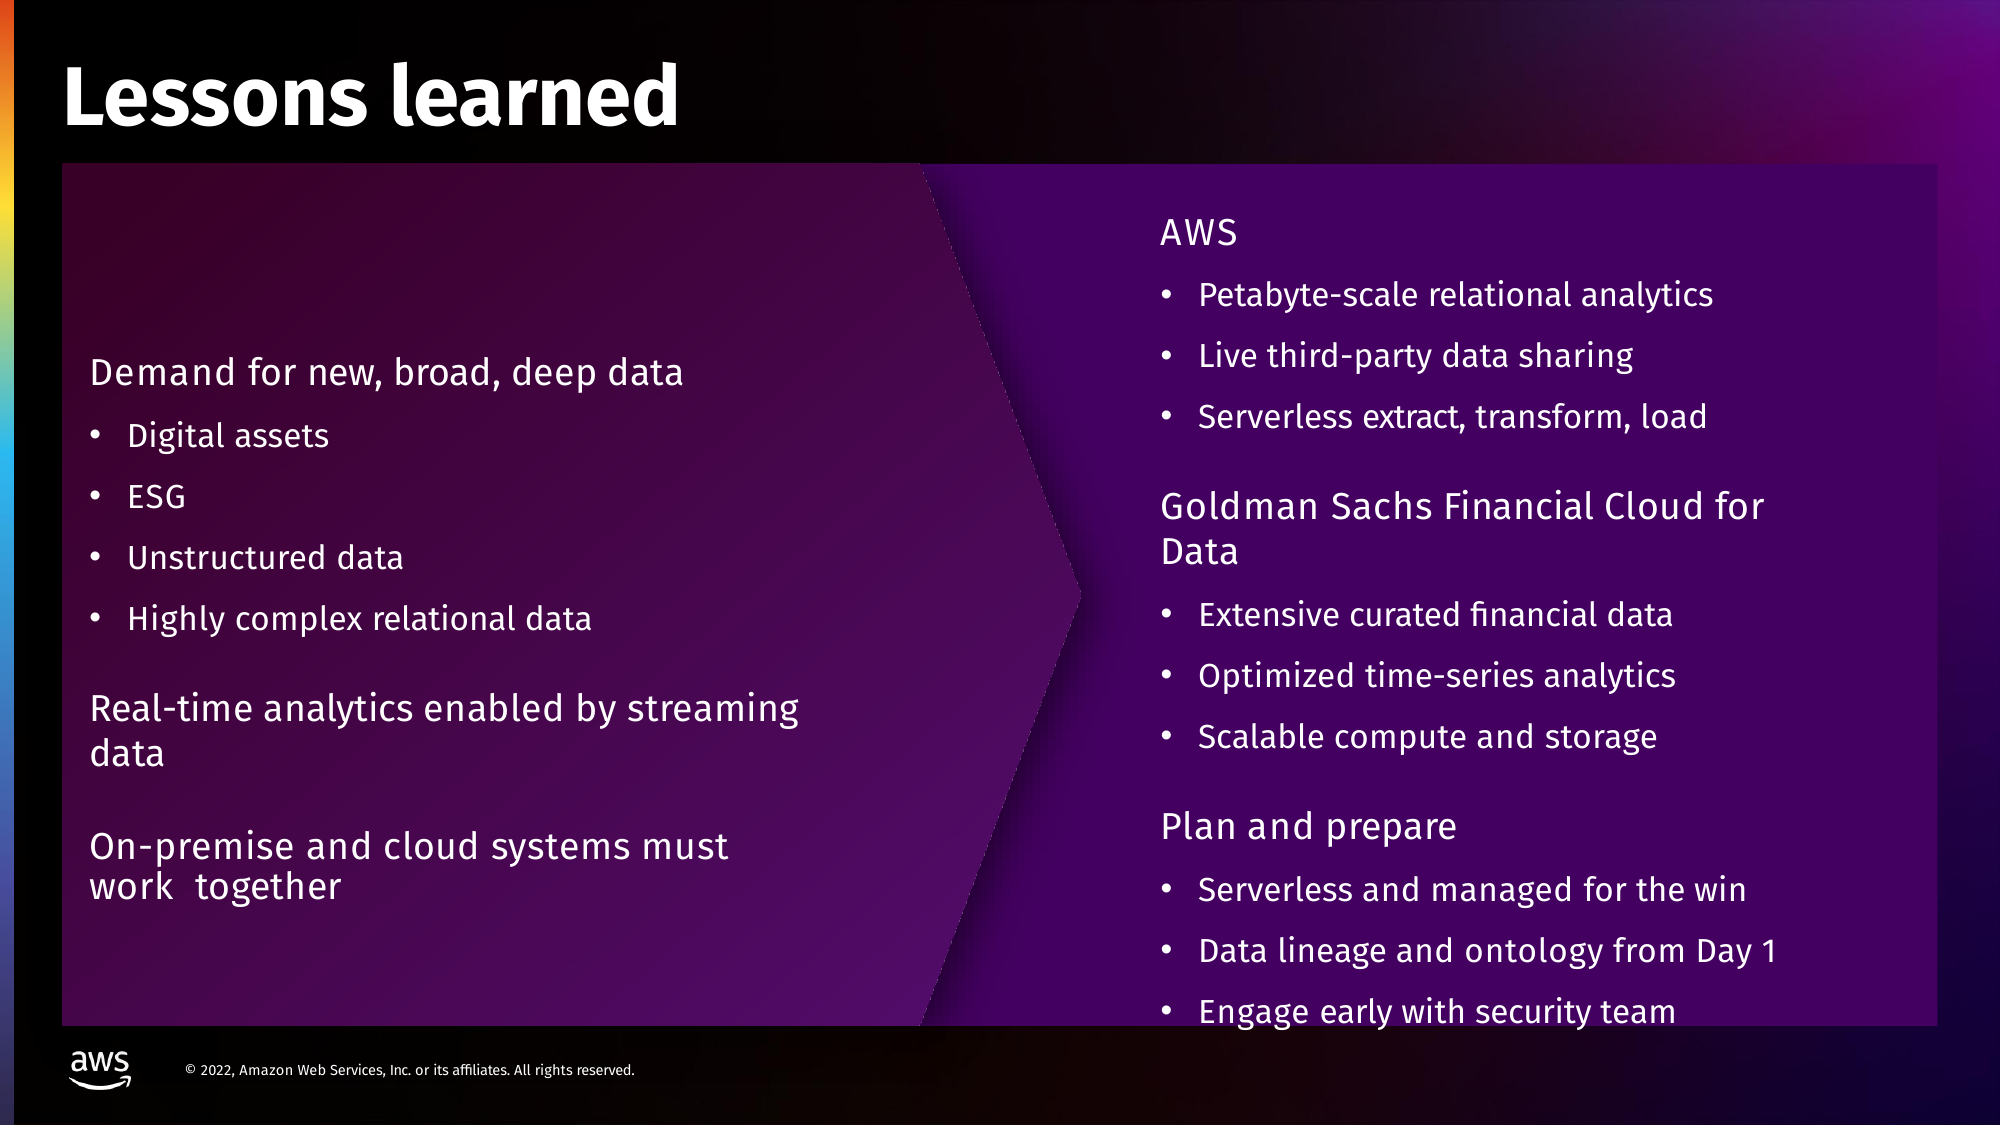

# Lessons learned
AWS
Petabyte-scale relational analytics
Live third-party data sharing
Serverless extract, transform, load

Goldman Sachs Financial Cloud for Data
Extensive curated financial data
Optimized time-series analytics
Scalable compute and storage

Plan and prepare
Serverless and managed for the win
Data lineage and ontology from Day 1
Engage early with security team
Demand for new, broad, deep data
Digital assets
ESG
Unstructured data
Highly complex relational data

Real-time analytics enabled by streaming data

On-premise and cloud systems must work  together
© 2022, Amazon Web Services, Inc. or its affiliates. All rights reserved.